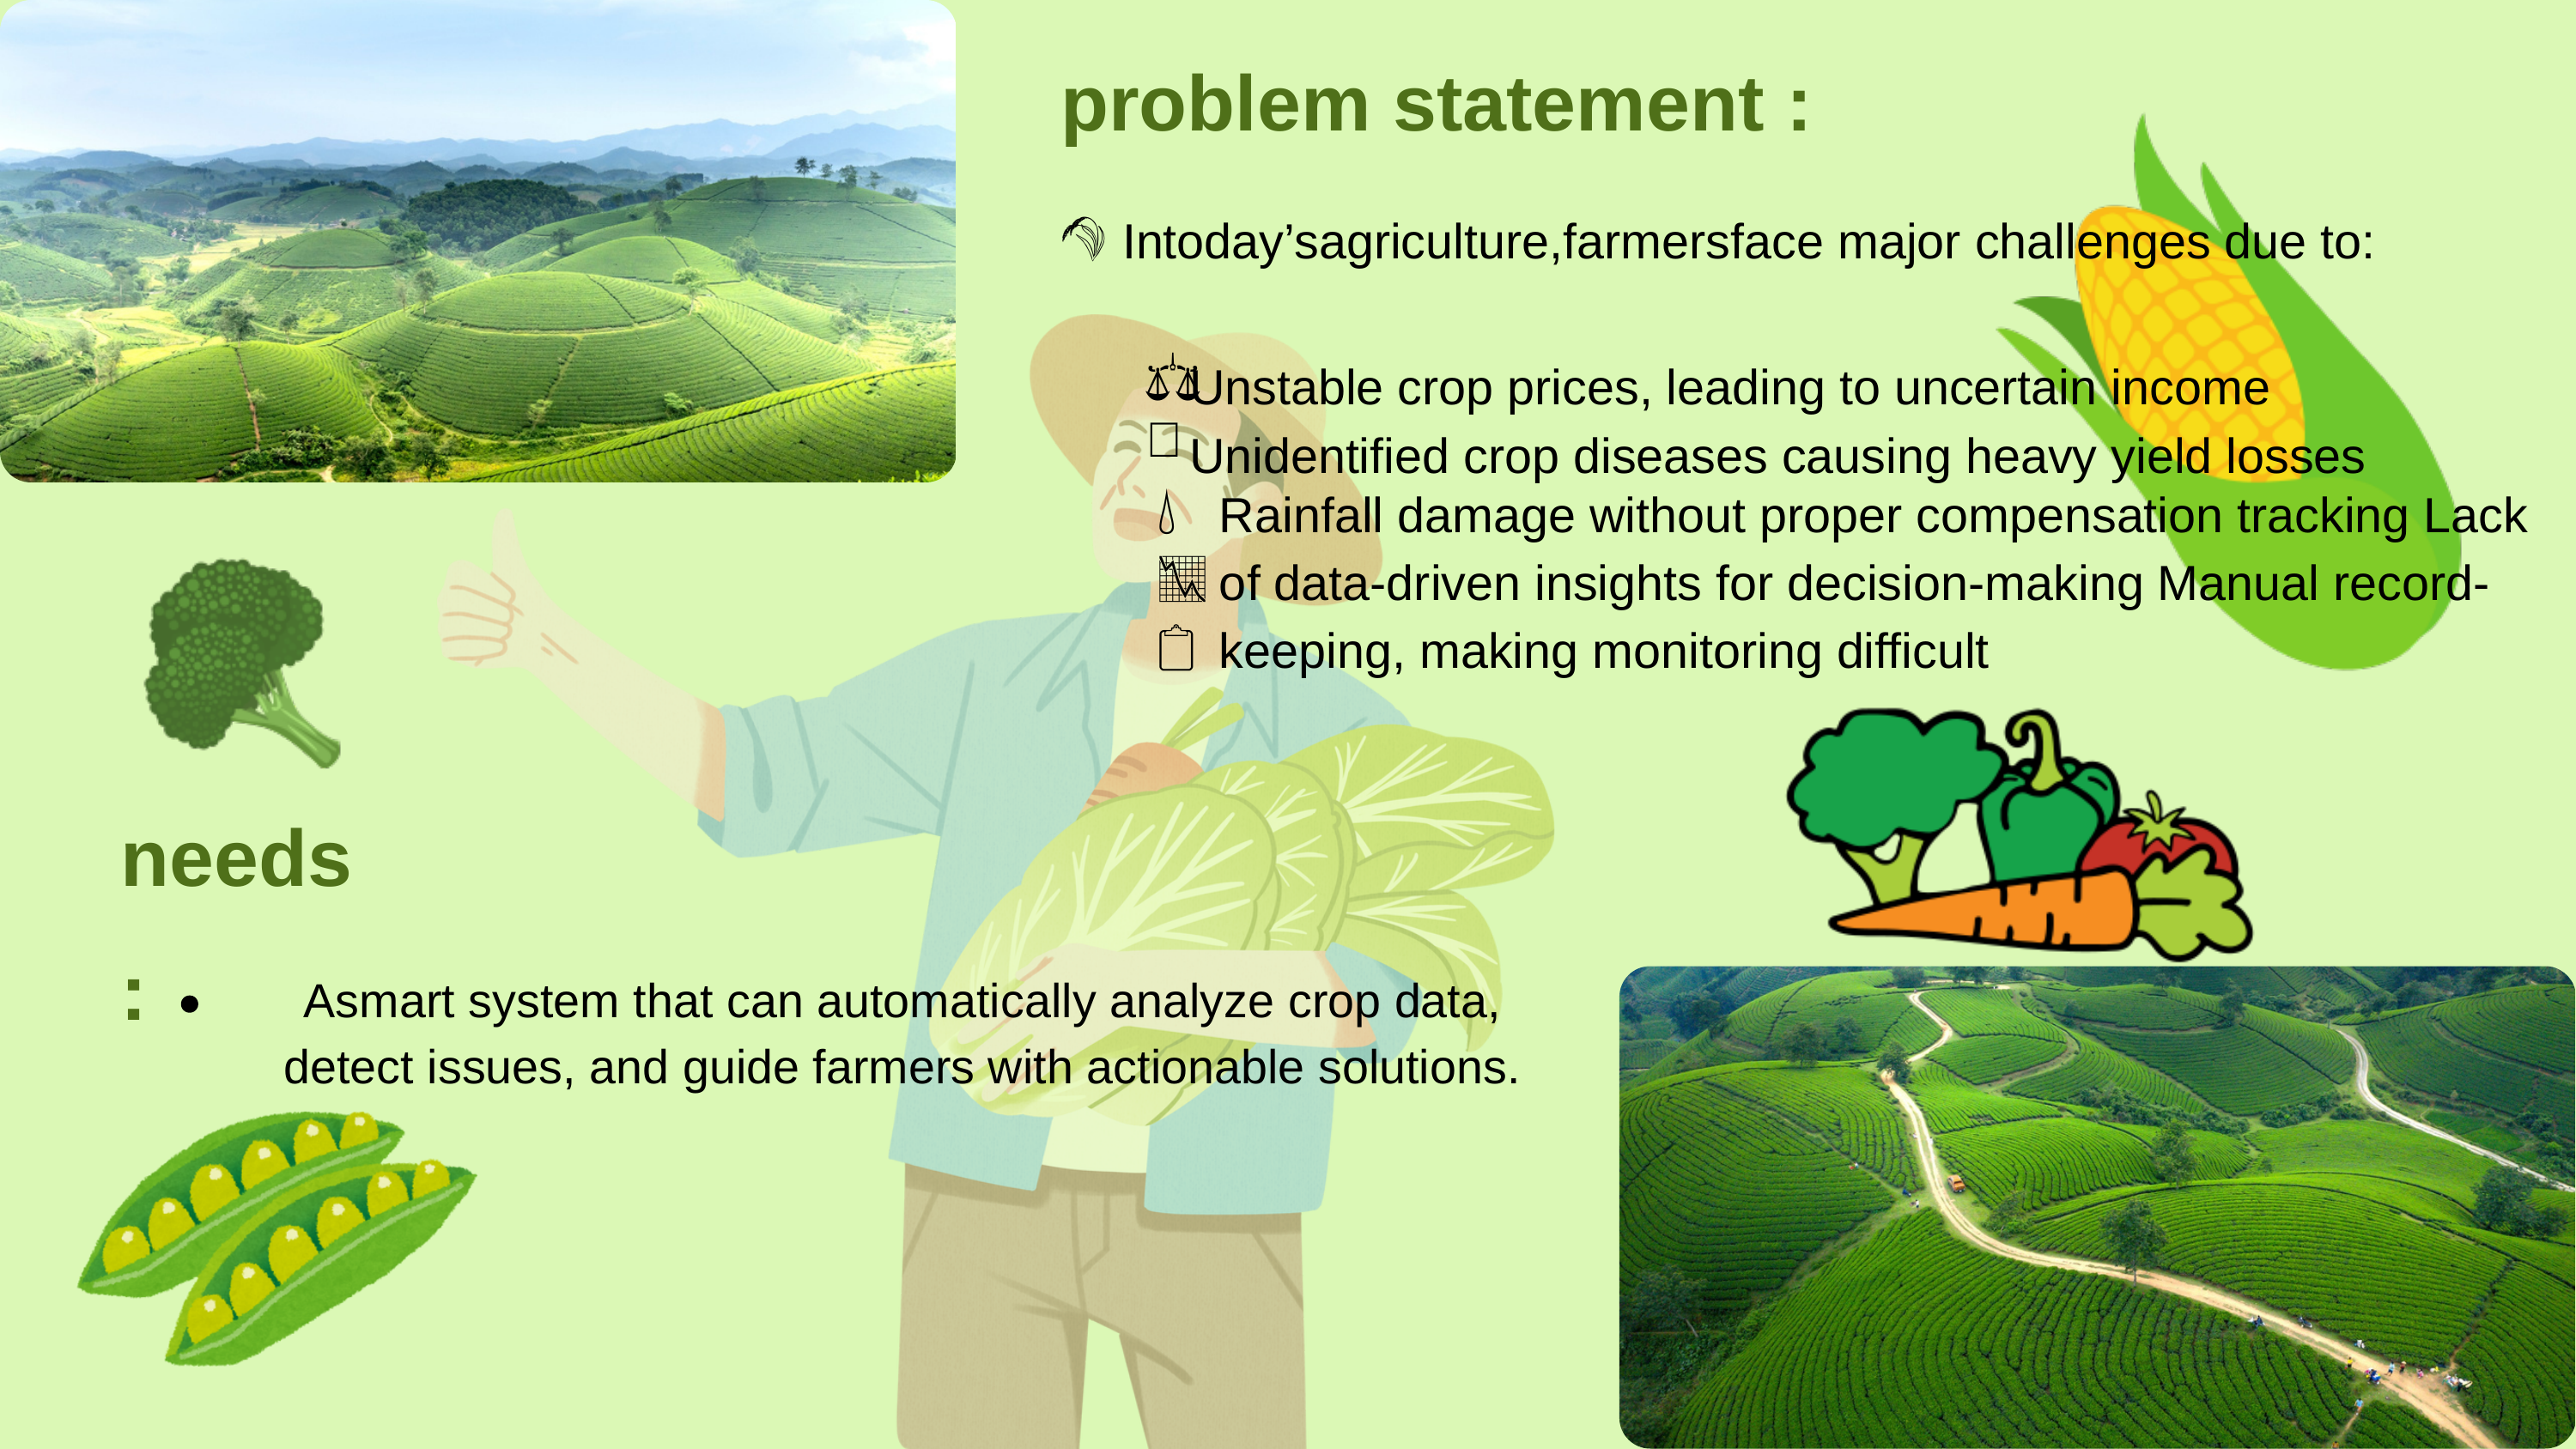

problem statement :

🌾
Intoday’sagriculture,farmersface major challenges due to:

⚖
Unstable crop prices, leading to uncertain income Unidentified crop diseases causing heavy yield losses
🦠
💧
Rainfall damage without proper compensation tracking Lack of data-driven insights for decision-making Manual record-keeping, making monitoring difficult
📉

📋
needs:

Asmart system that can automatically analyze crop data, detect issues, and guide farmers with actionable solutions.